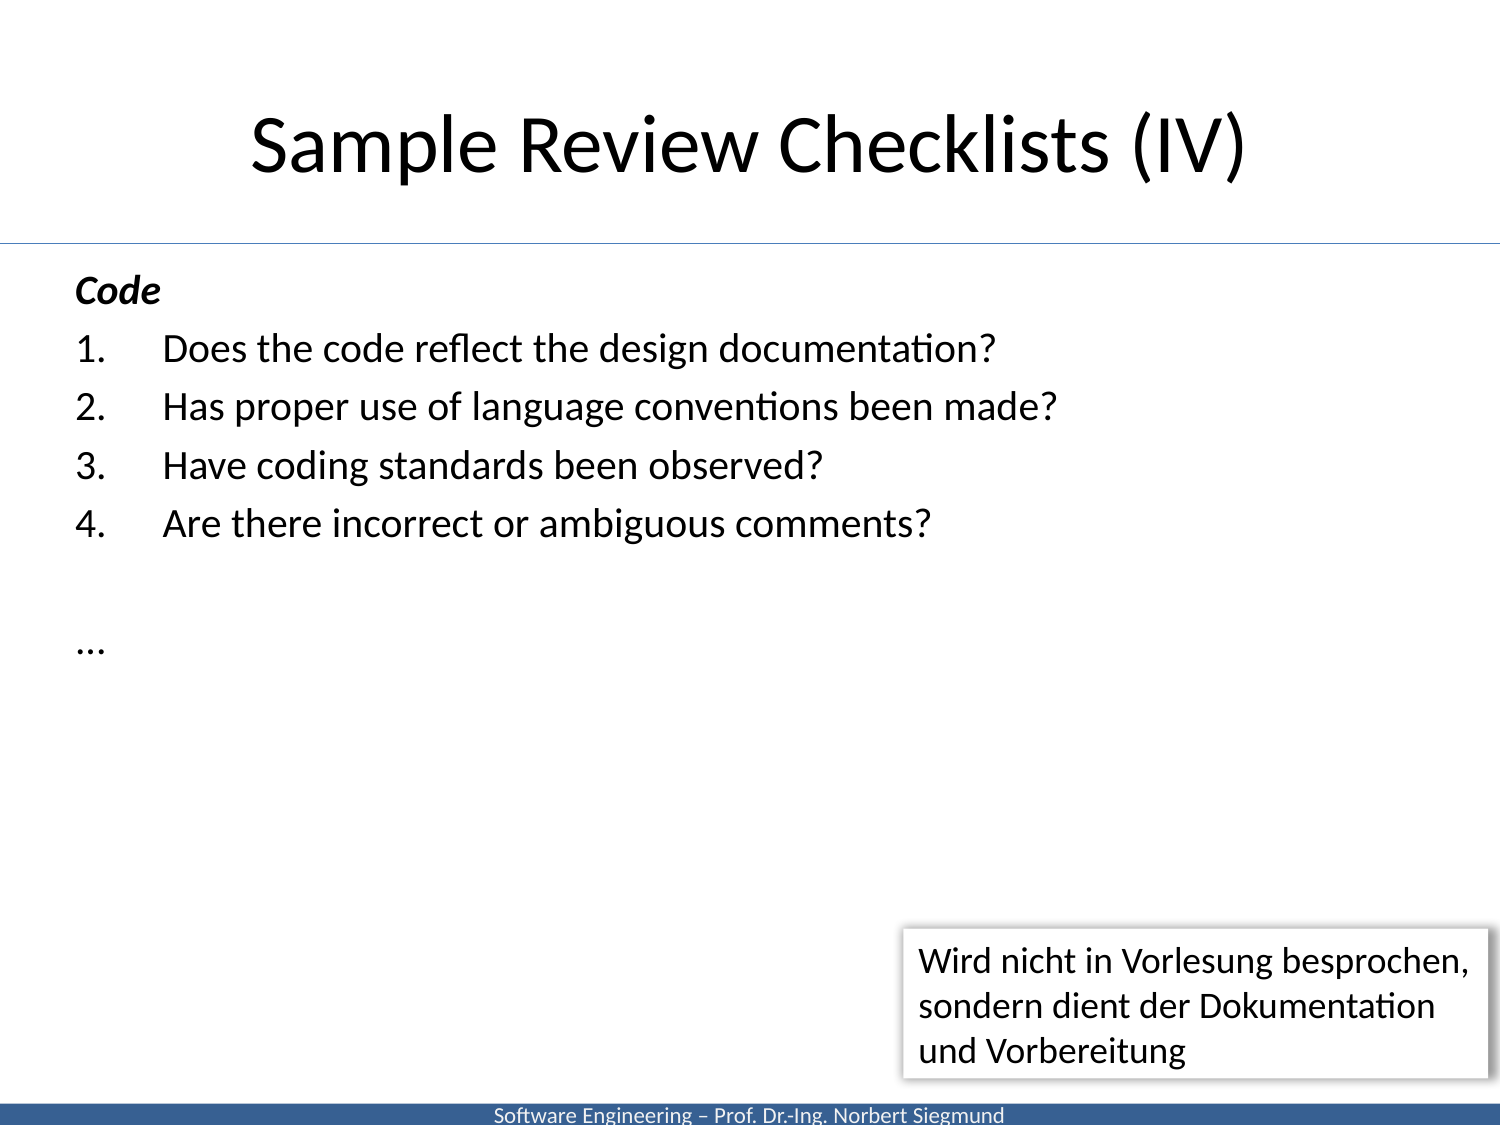

# Sample Review Checklists (IV)
Code
Does the code reflect the design documentation?
Has proper use of language conventions been made?
Have coding standards been observed?
Are there incorrect or ambiguous comments?

...
Wird nicht in Vorlesung besprochen, sondern dient der Dokumentation und Vorbereitung